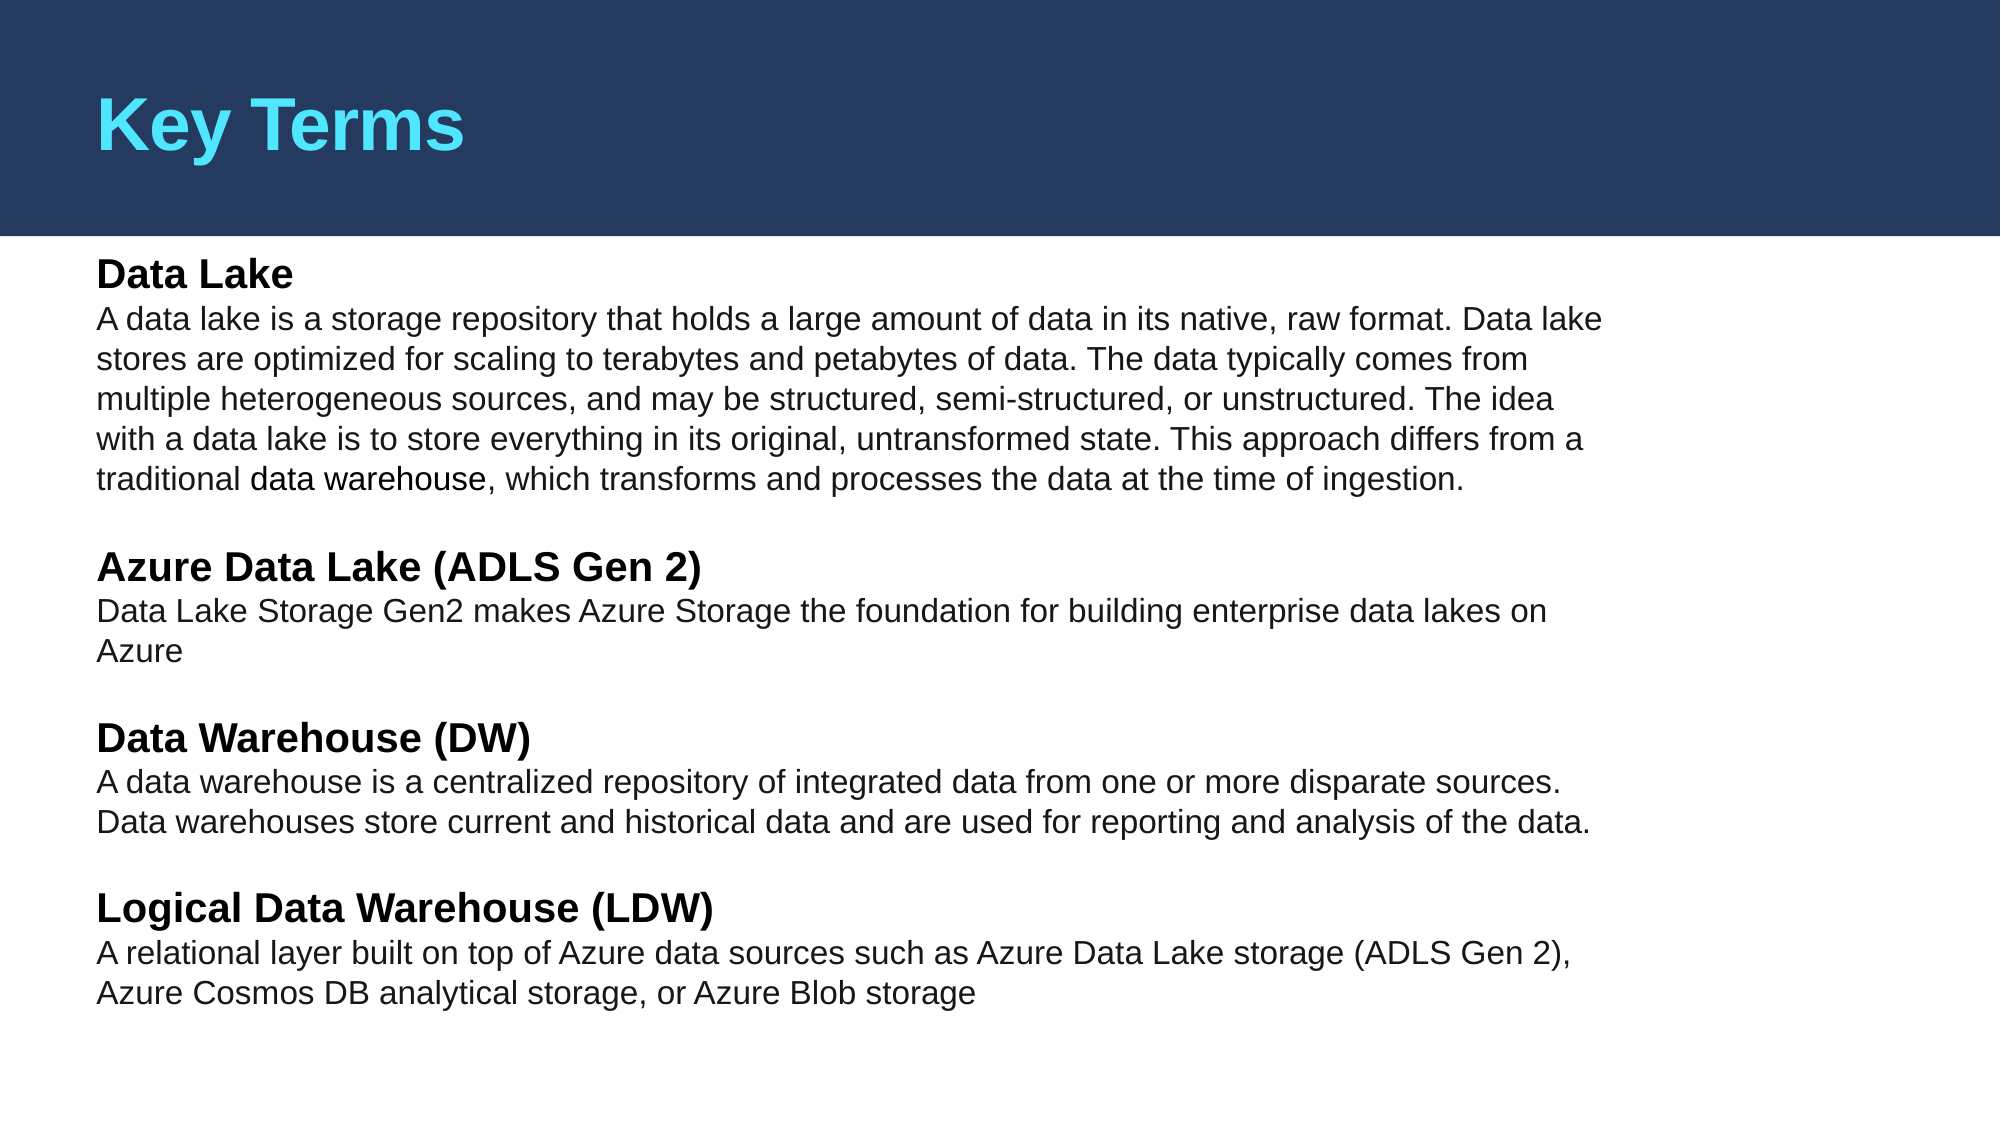

# Key Terms
Data Lake
A data lake is a storage repository that holds a large amount of data in its native, raw format. Data lake stores are optimized for scaling to terabytes and petabytes of data. The data typically comes from multiple heterogeneous sources, and may be structured, semi-structured, or unstructured. The idea with a data lake is to store everything in its original, untransformed state. This approach differs from a traditional data warehouse, which transforms and processes the data at the time of ingestion.
Azure Data Lake (ADLS Gen 2)
Data Lake Storage Gen2 makes Azure Storage the foundation for building enterprise data lakes on Azure
Data Warehouse (DW)
A data warehouse is a centralized repository of integrated data from one or more disparate sources. Data warehouses store current and historical data and are used for reporting and analysis of the data.
Logical Data Warehouse (LDW)
A relational layer built on top of Azure data sources such as Azure Data Lake storage (ADLS Gen 2), Azure Cosmos DB analytical storage, or Azure Blob storage